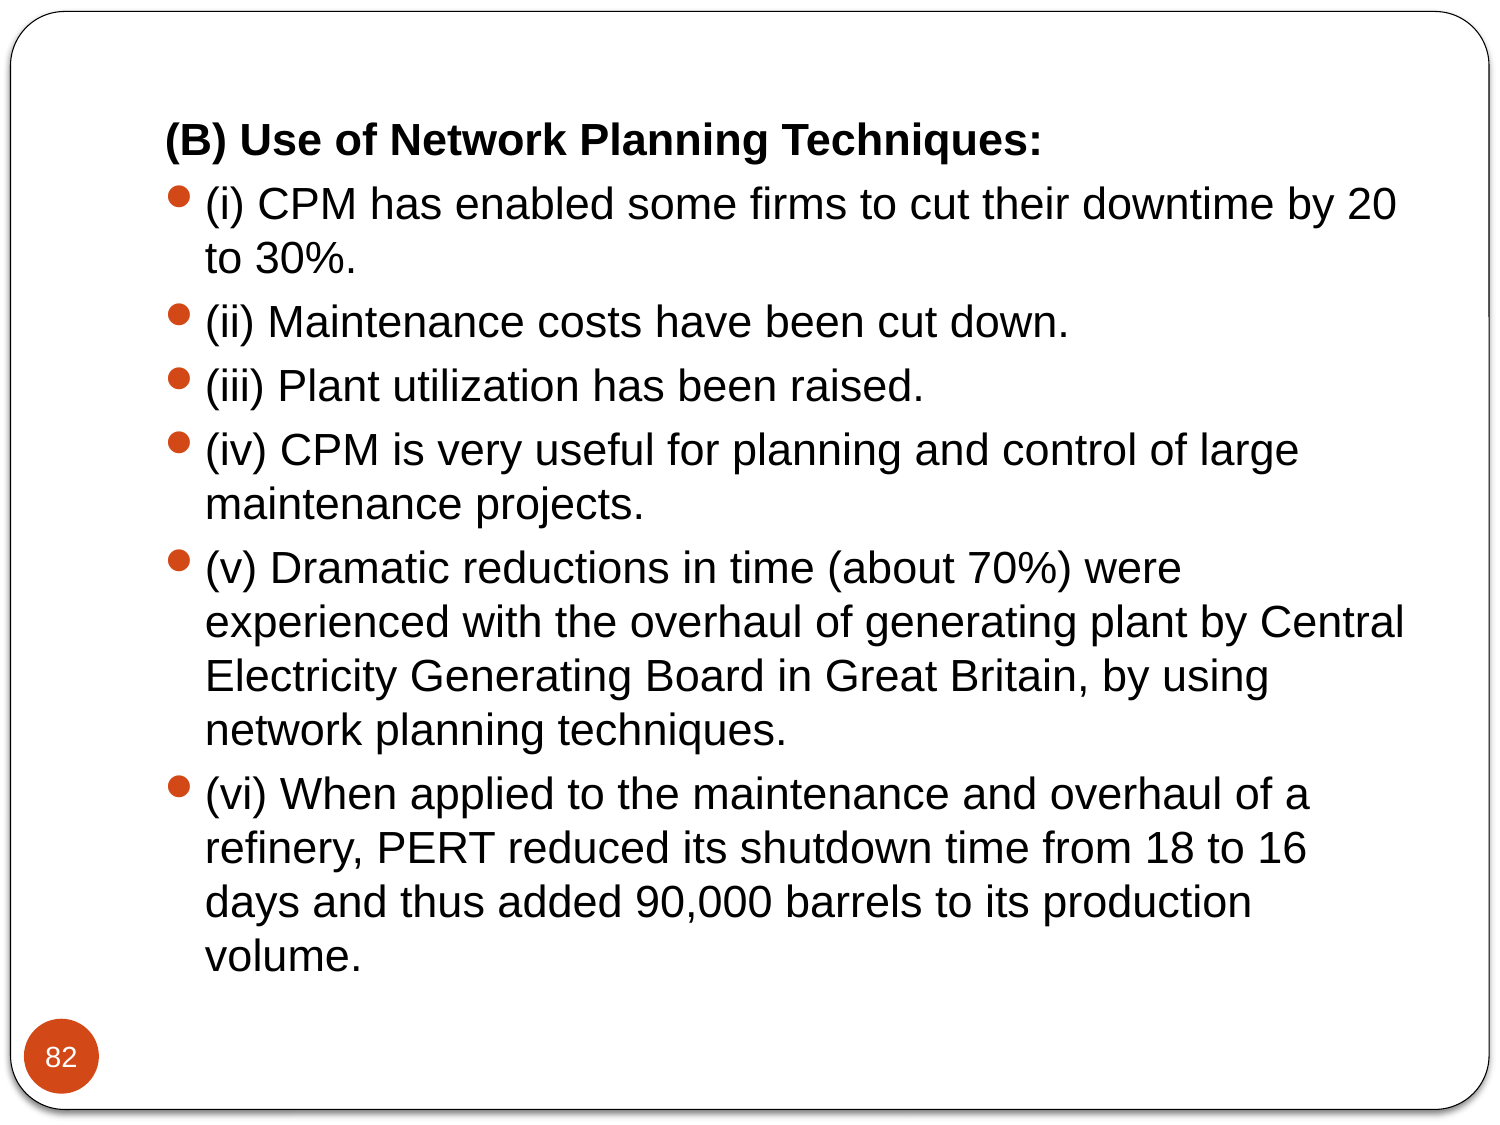

(B) Use of Network Planning Techniques:
(i) CPM has enabled some firms to cut their downtime by 20 to 30%.
(ii) Maintenance costs have been cut down.
(iii) Plant utilization has been raised.
(iv) CPM is very useful for planning and control of large maintenance projects.
(v) Dramatic reductions in time (about 70%) were experienced with the overhaul of generating plant by Central Electricity Generating Board in Great Britain, by using network planning techniques.
(vi) When applied to the maintenance and overhaul of a refinery, PERT reduced its shutdown time from 18 to 16 days and thus added 90,000 barrels to its production volume.

82